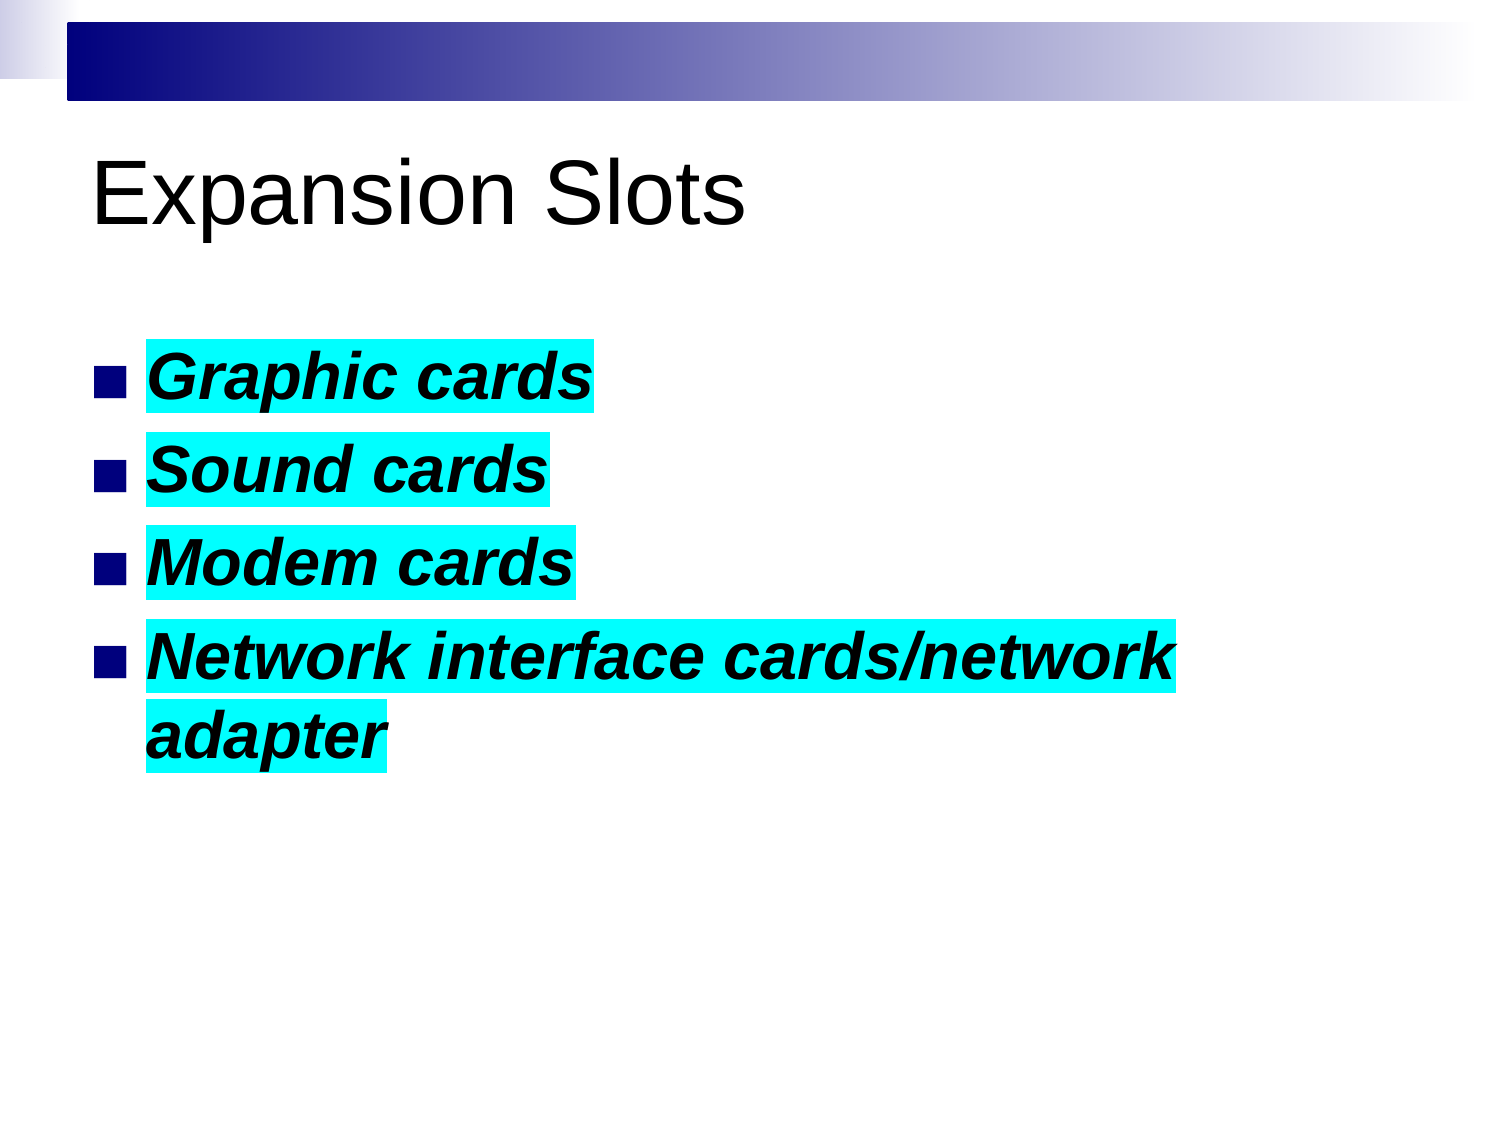

# Expansion Slots
Graphic cards
Sound cards
Modem cards
Network interface cards/network adapter